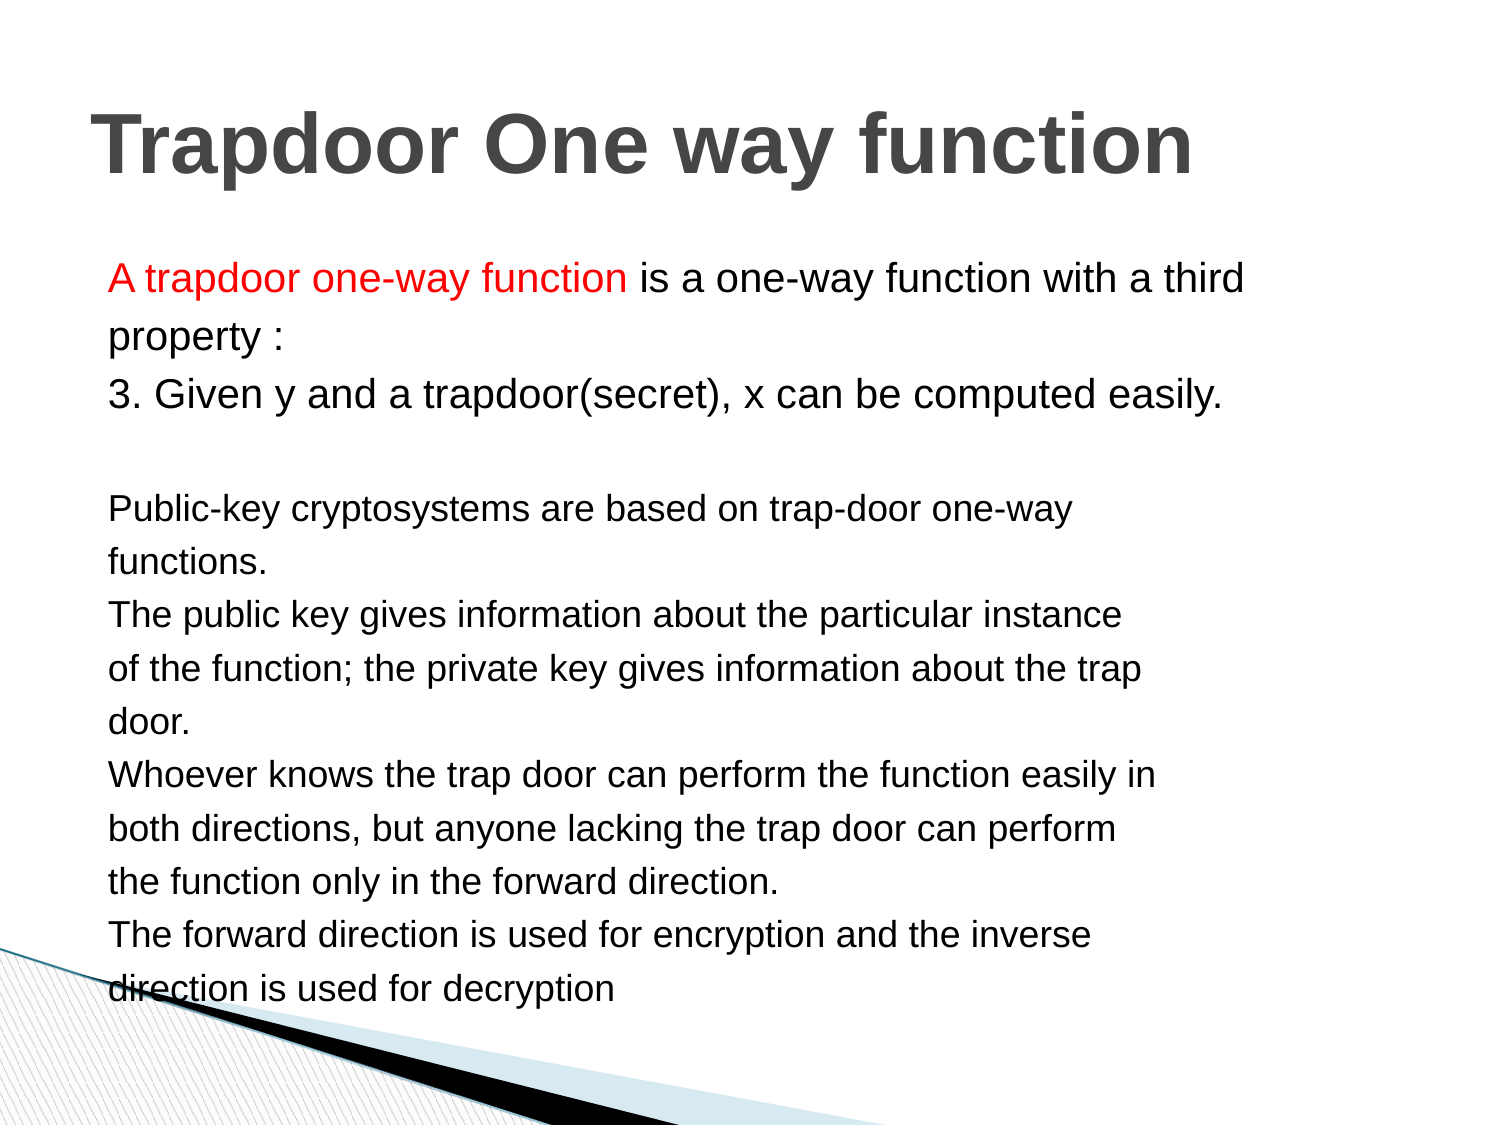

Trapdoor One way function
A trapdoor one-way function is a one-way function with a third
property :
3. Given y and a trapdoor(secret), x can be computed easily.

Public-key cryptosystems are based on trap-door one-way
functions.
The public key gives information about the particular instance
of the function; the private key gives information about the trap
door.
Whoever knows the trap door can perform the function easily in
both directions, but anyone lacking the trap door can perform
the function only in the forward direction.
The forward direction is used for encryption and the inverse
direction is used for decryption